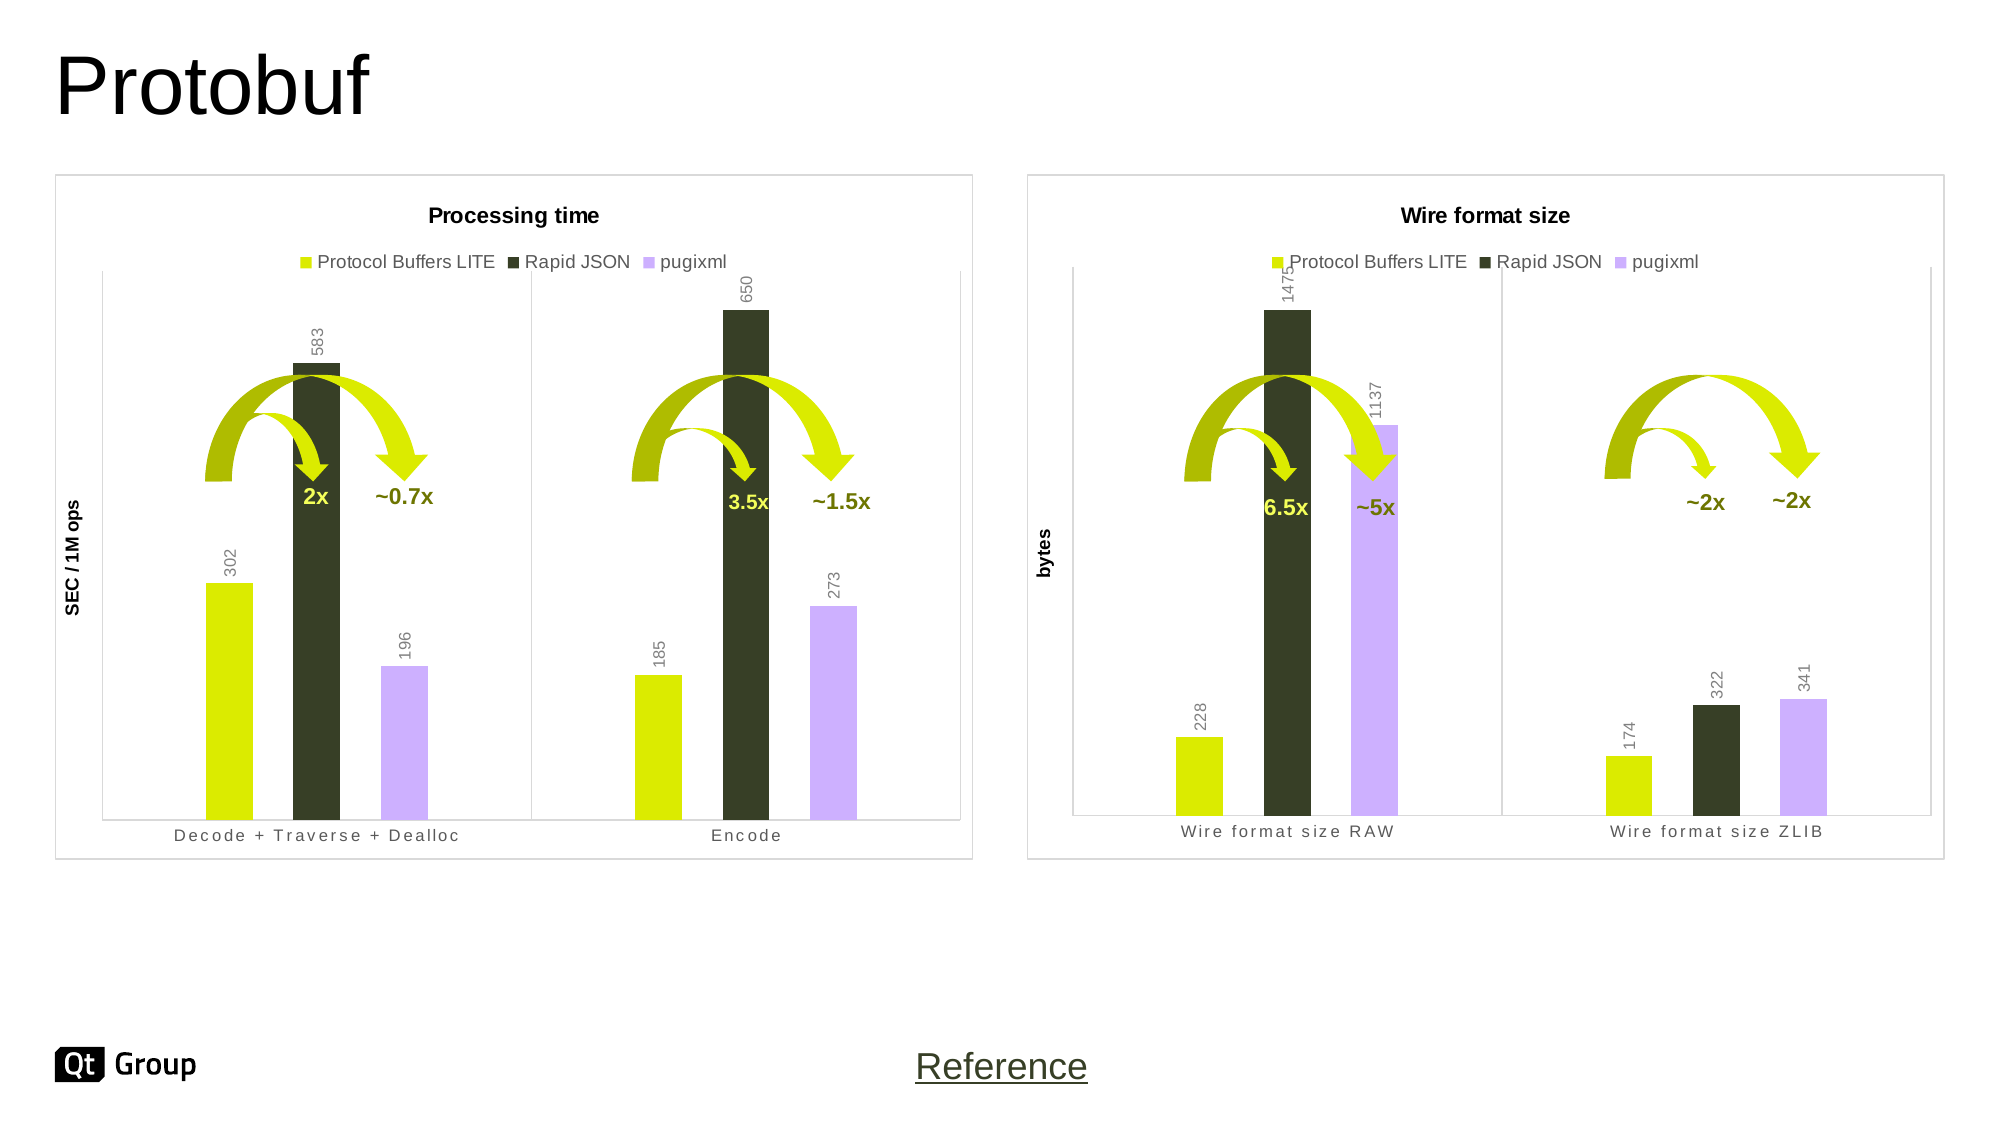

# Protobuf

### Chart: Processing time

| Category | Protocol Buffers LITE | Rapid JSON | pugixml |
|---|---|---|---|
| Decode + Traverse + Dealloc | 302.0 | 583.0 | 196.0 |
| Encode | 185.0 | 650.0 | 273.0 |

### Chart: Wire format size

| Category | Protocol Buffers LITE | Rapid JSON | pugixml |
|---|---|---|---|
| Wire format size RAW | 228.0 | 1475.0 | 1137.0 |
| Wire format size ZLIB | 174.0 | 322.0 | 341.0 |

 2x
~0.7x
~2x
~1.5x
~2x
  3.5x
6.5x
~5x
Reference

5